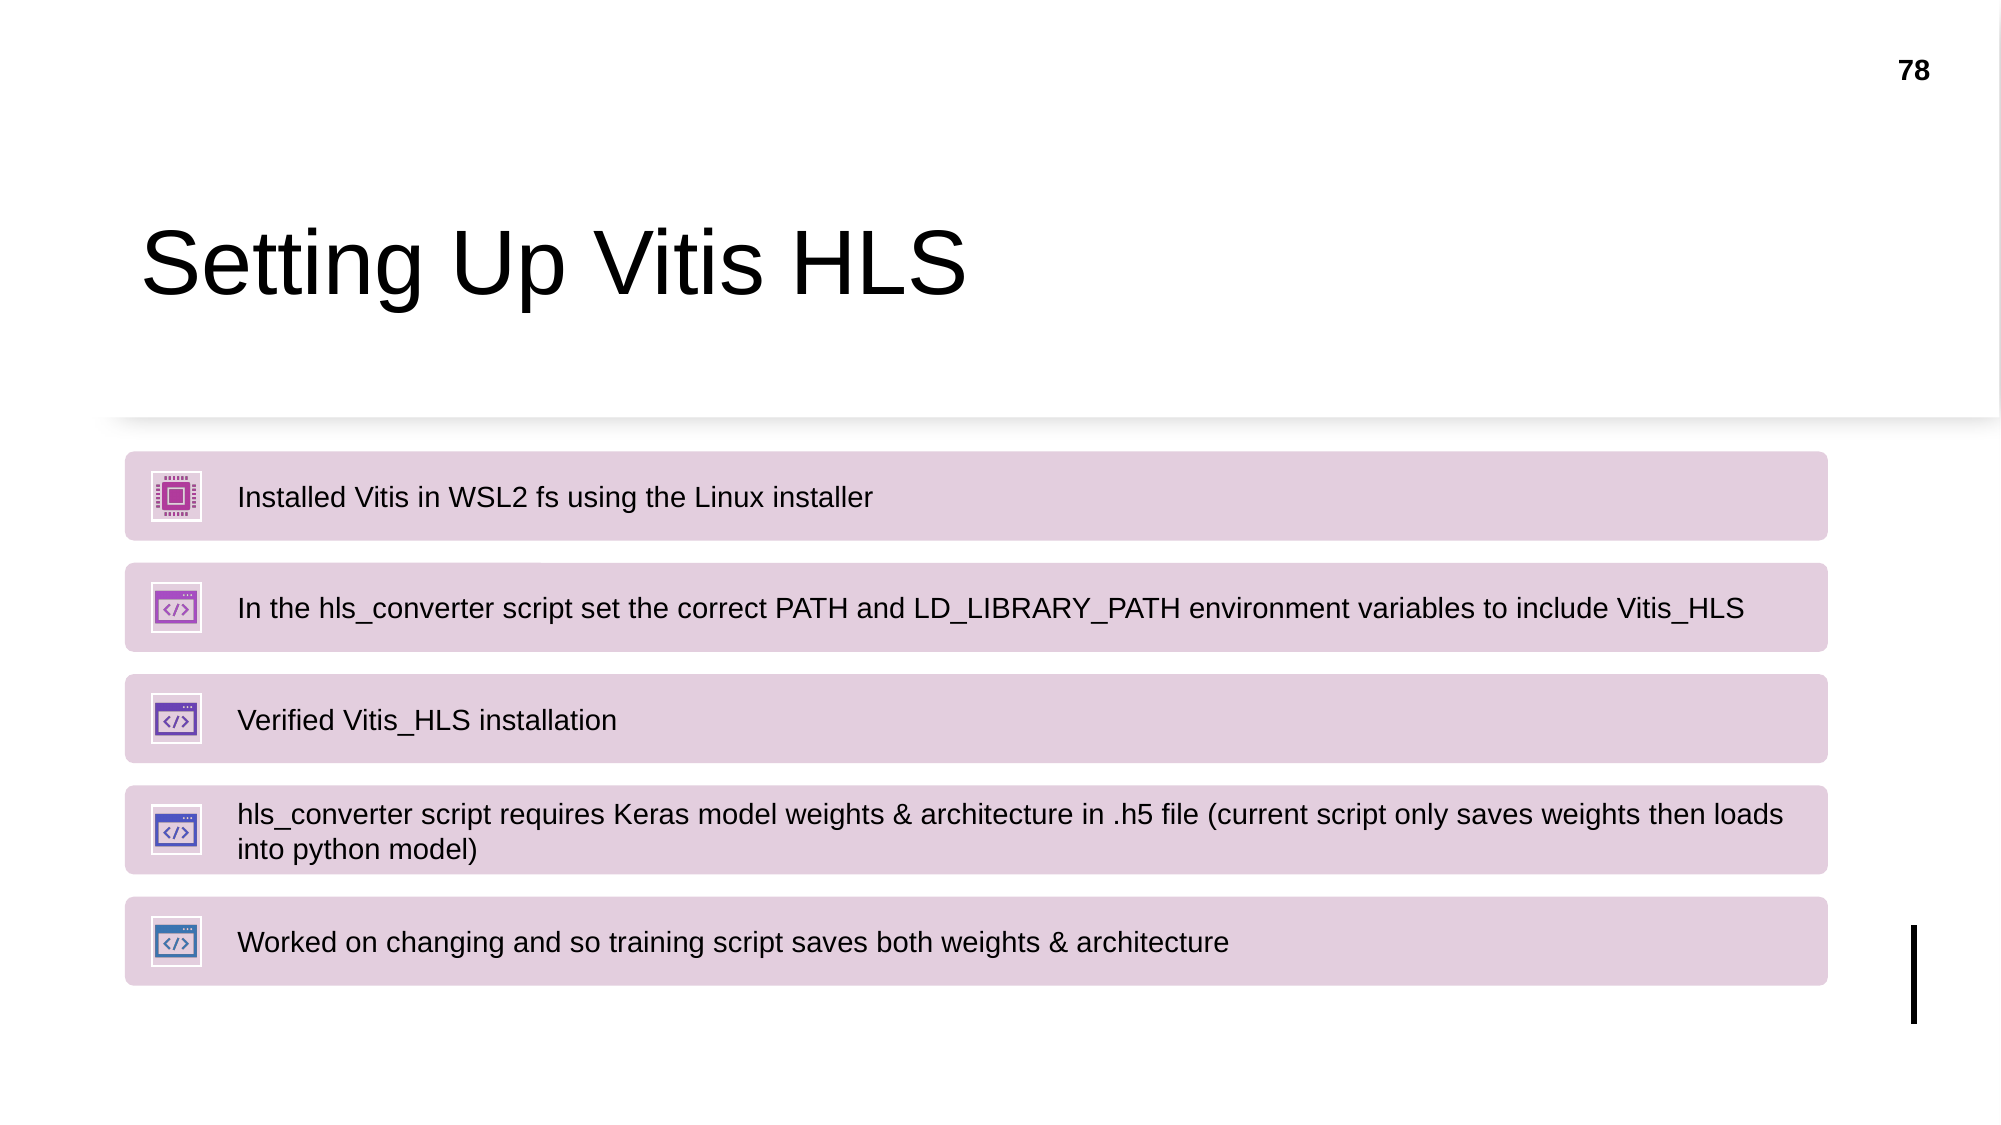

78
# Setting Up Vitis HLS
Installed Vitis in WSL2 fs using the Linux installer
In the hls_converter script set the correct PATH and LD_LIBRARY_PATH environment variables to include Vitis_HLS
Verified Vitis_HLS installation
hls_converter script requires Keras model weights & architecture in .h5 file (current script only saves weights then loads into python model)
Worked on changing and so training script saves both weights & architecture